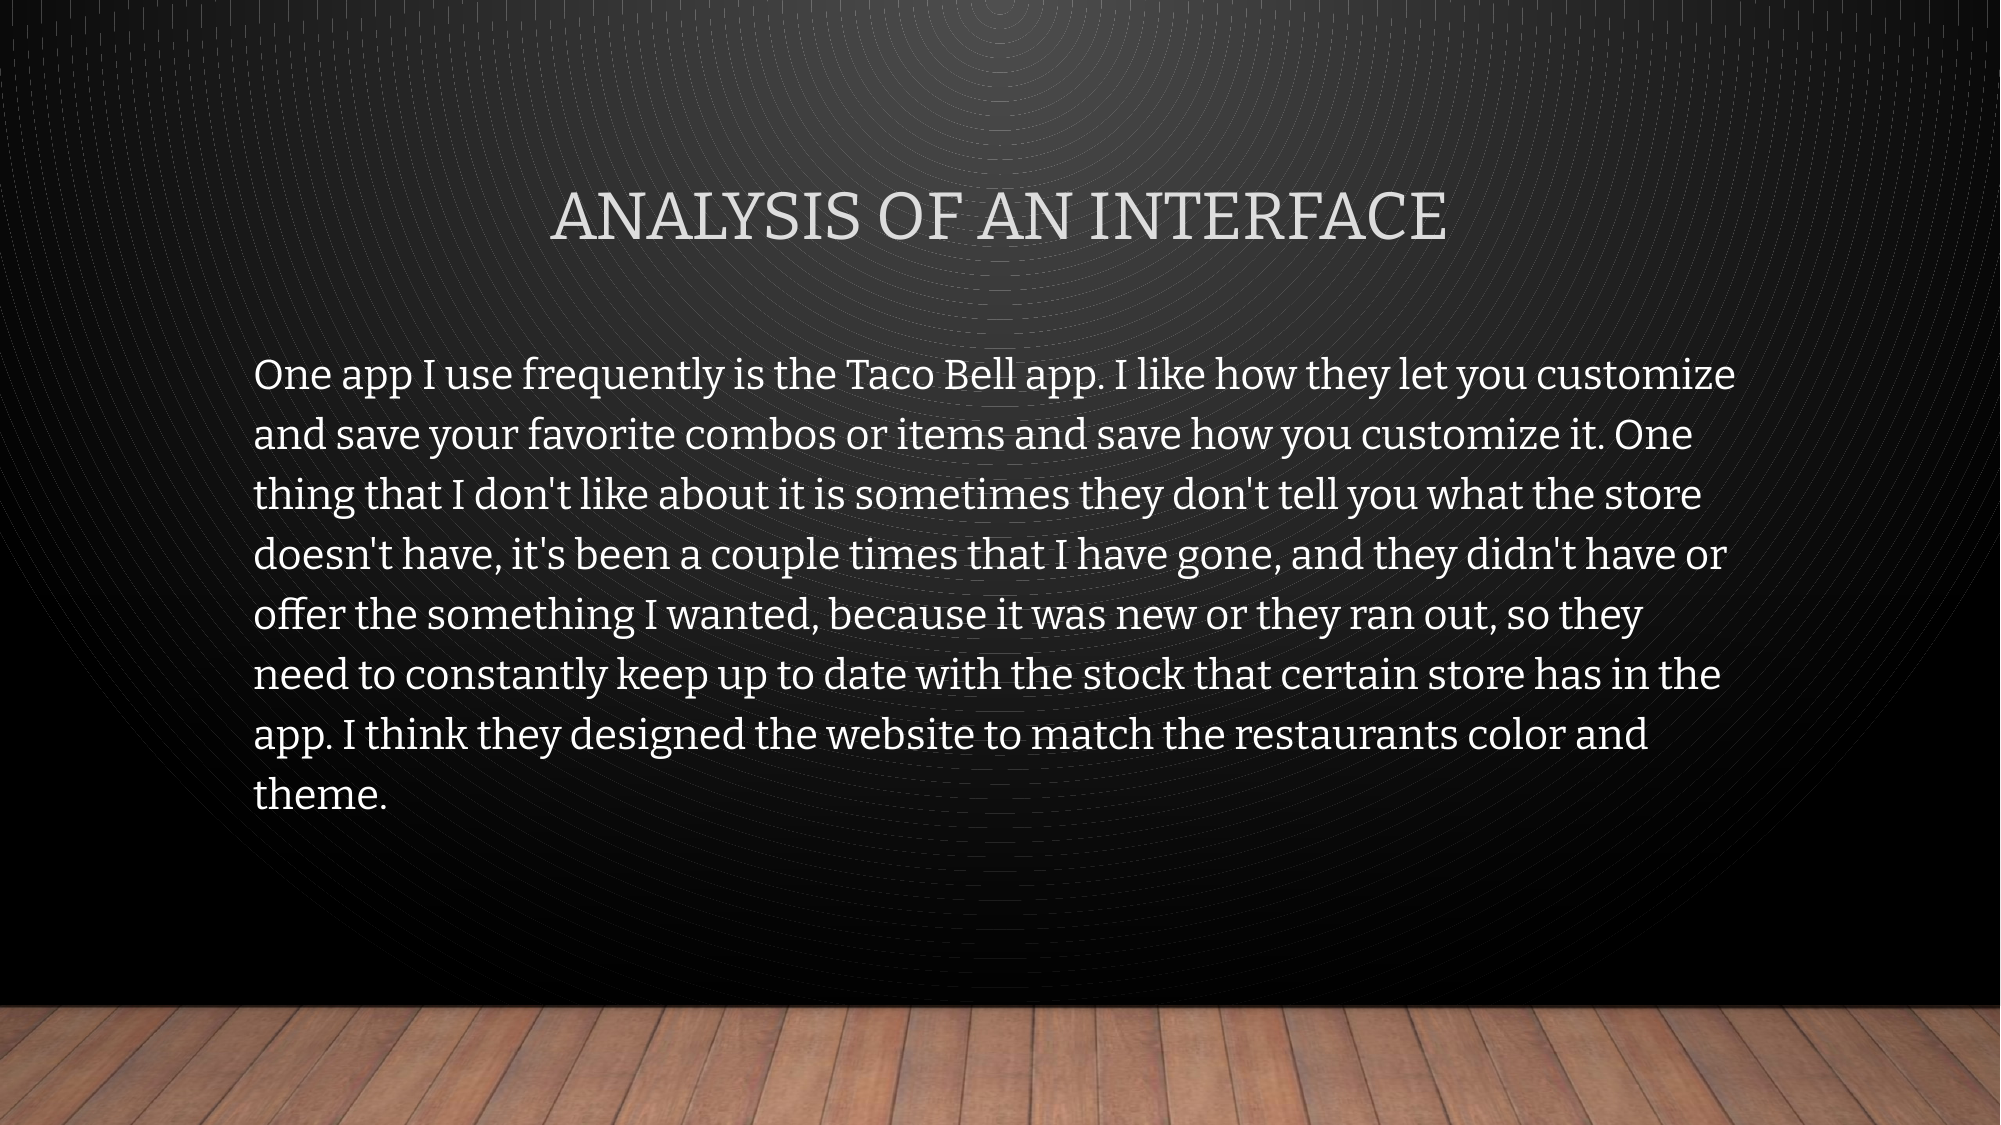

# Analysis of an interface
One app I use frequently is the Taco Bell app. I like how they let you customize and save your favorite combos or items and save how you customize it. One thing that I don't like about it is sometimes they don't tell you what the store doesn't have, it's been a couple times that I have gone, and they didn't have or offer the something I wanted, because it was new or they ran out, so they need to constantly keep up to date with the stock that certain store has in the app. I think they designed the website to match the restaurants color and theme.